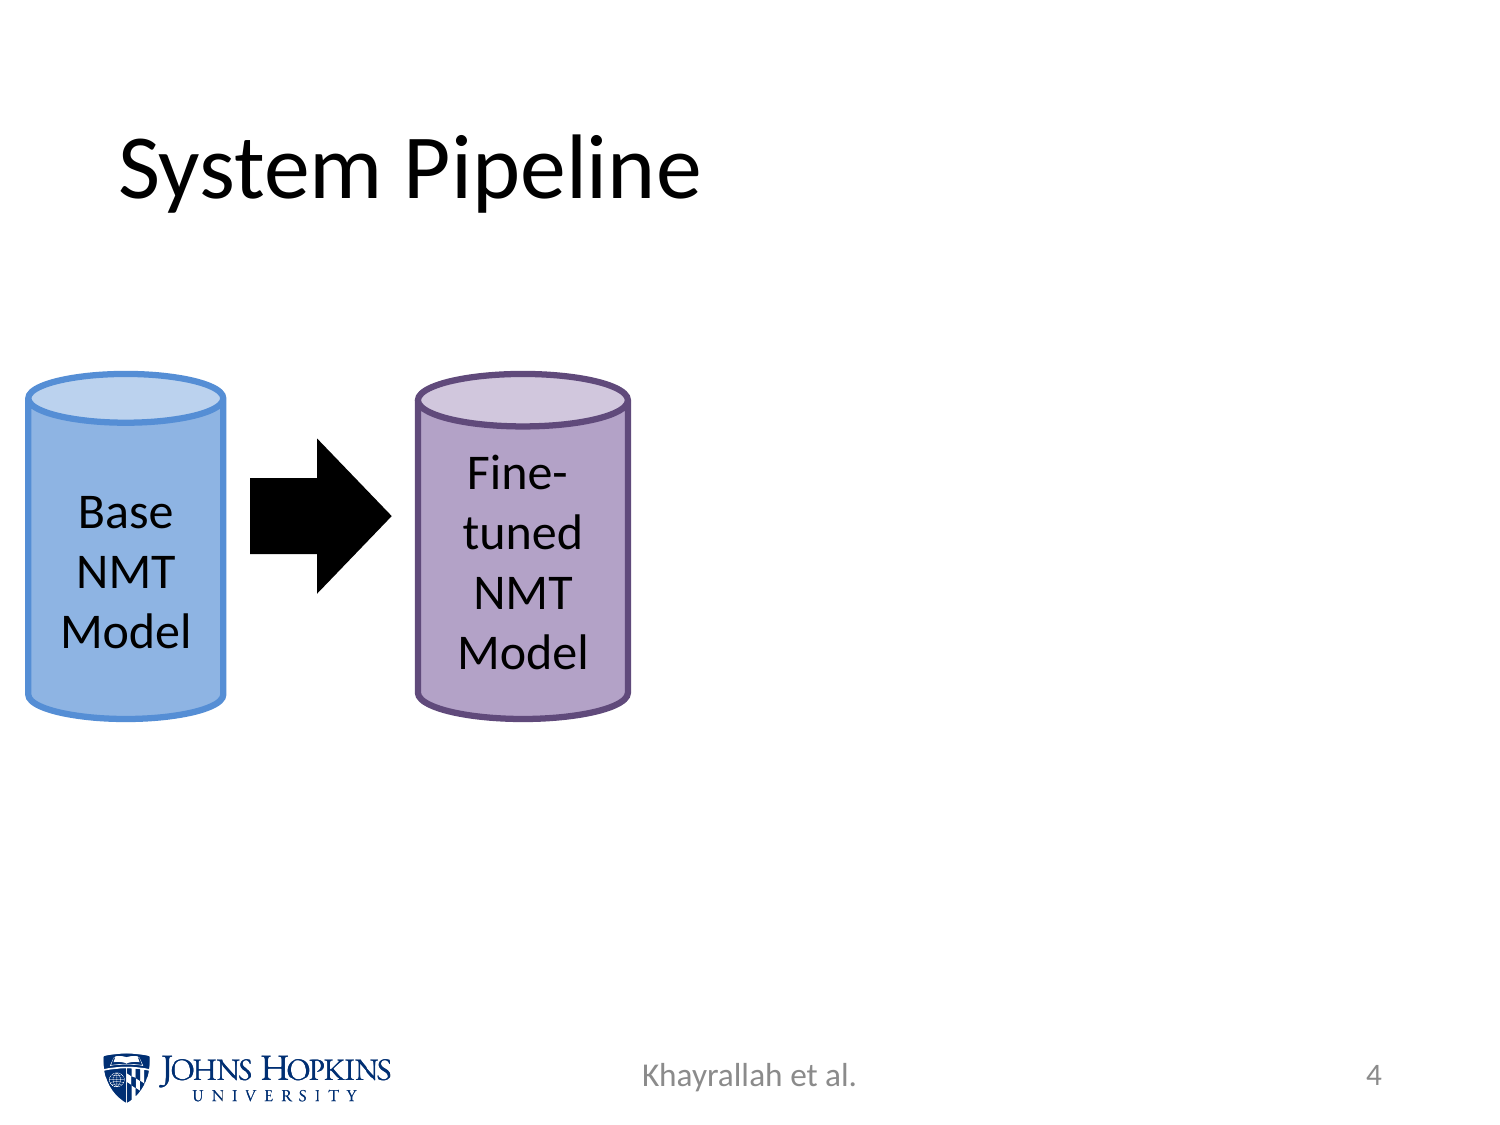

# System Pipeline

Base
NMT
Model
Fine-
tuned
NMT
Model

Khayrallah et al.
4